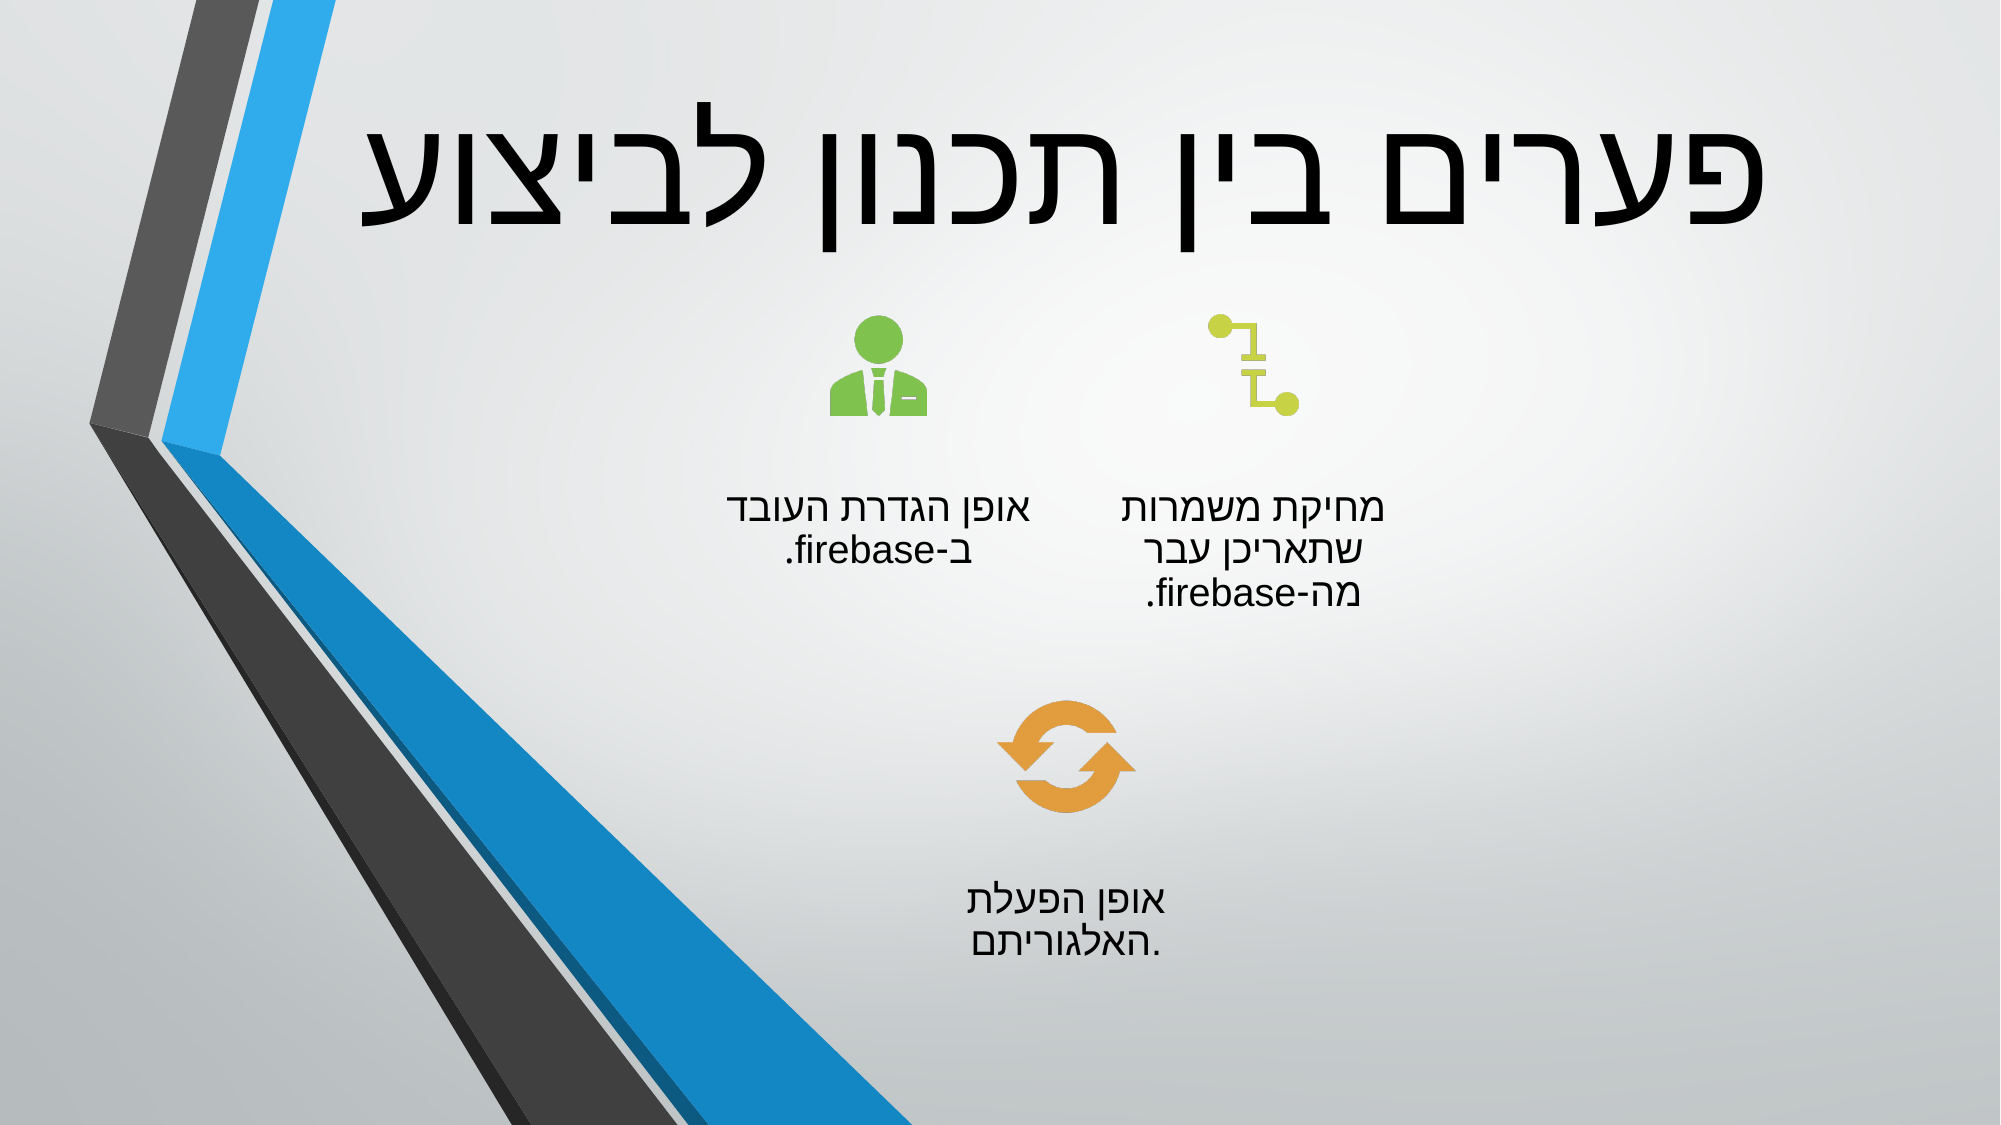

# פערים בין תכנון לביצוע
אופן הגדרת העובד ב-firebase.
מחיקת משמרות שתאריכן עבר מה-firebase.
אופן הפעלת האלגוריתם.